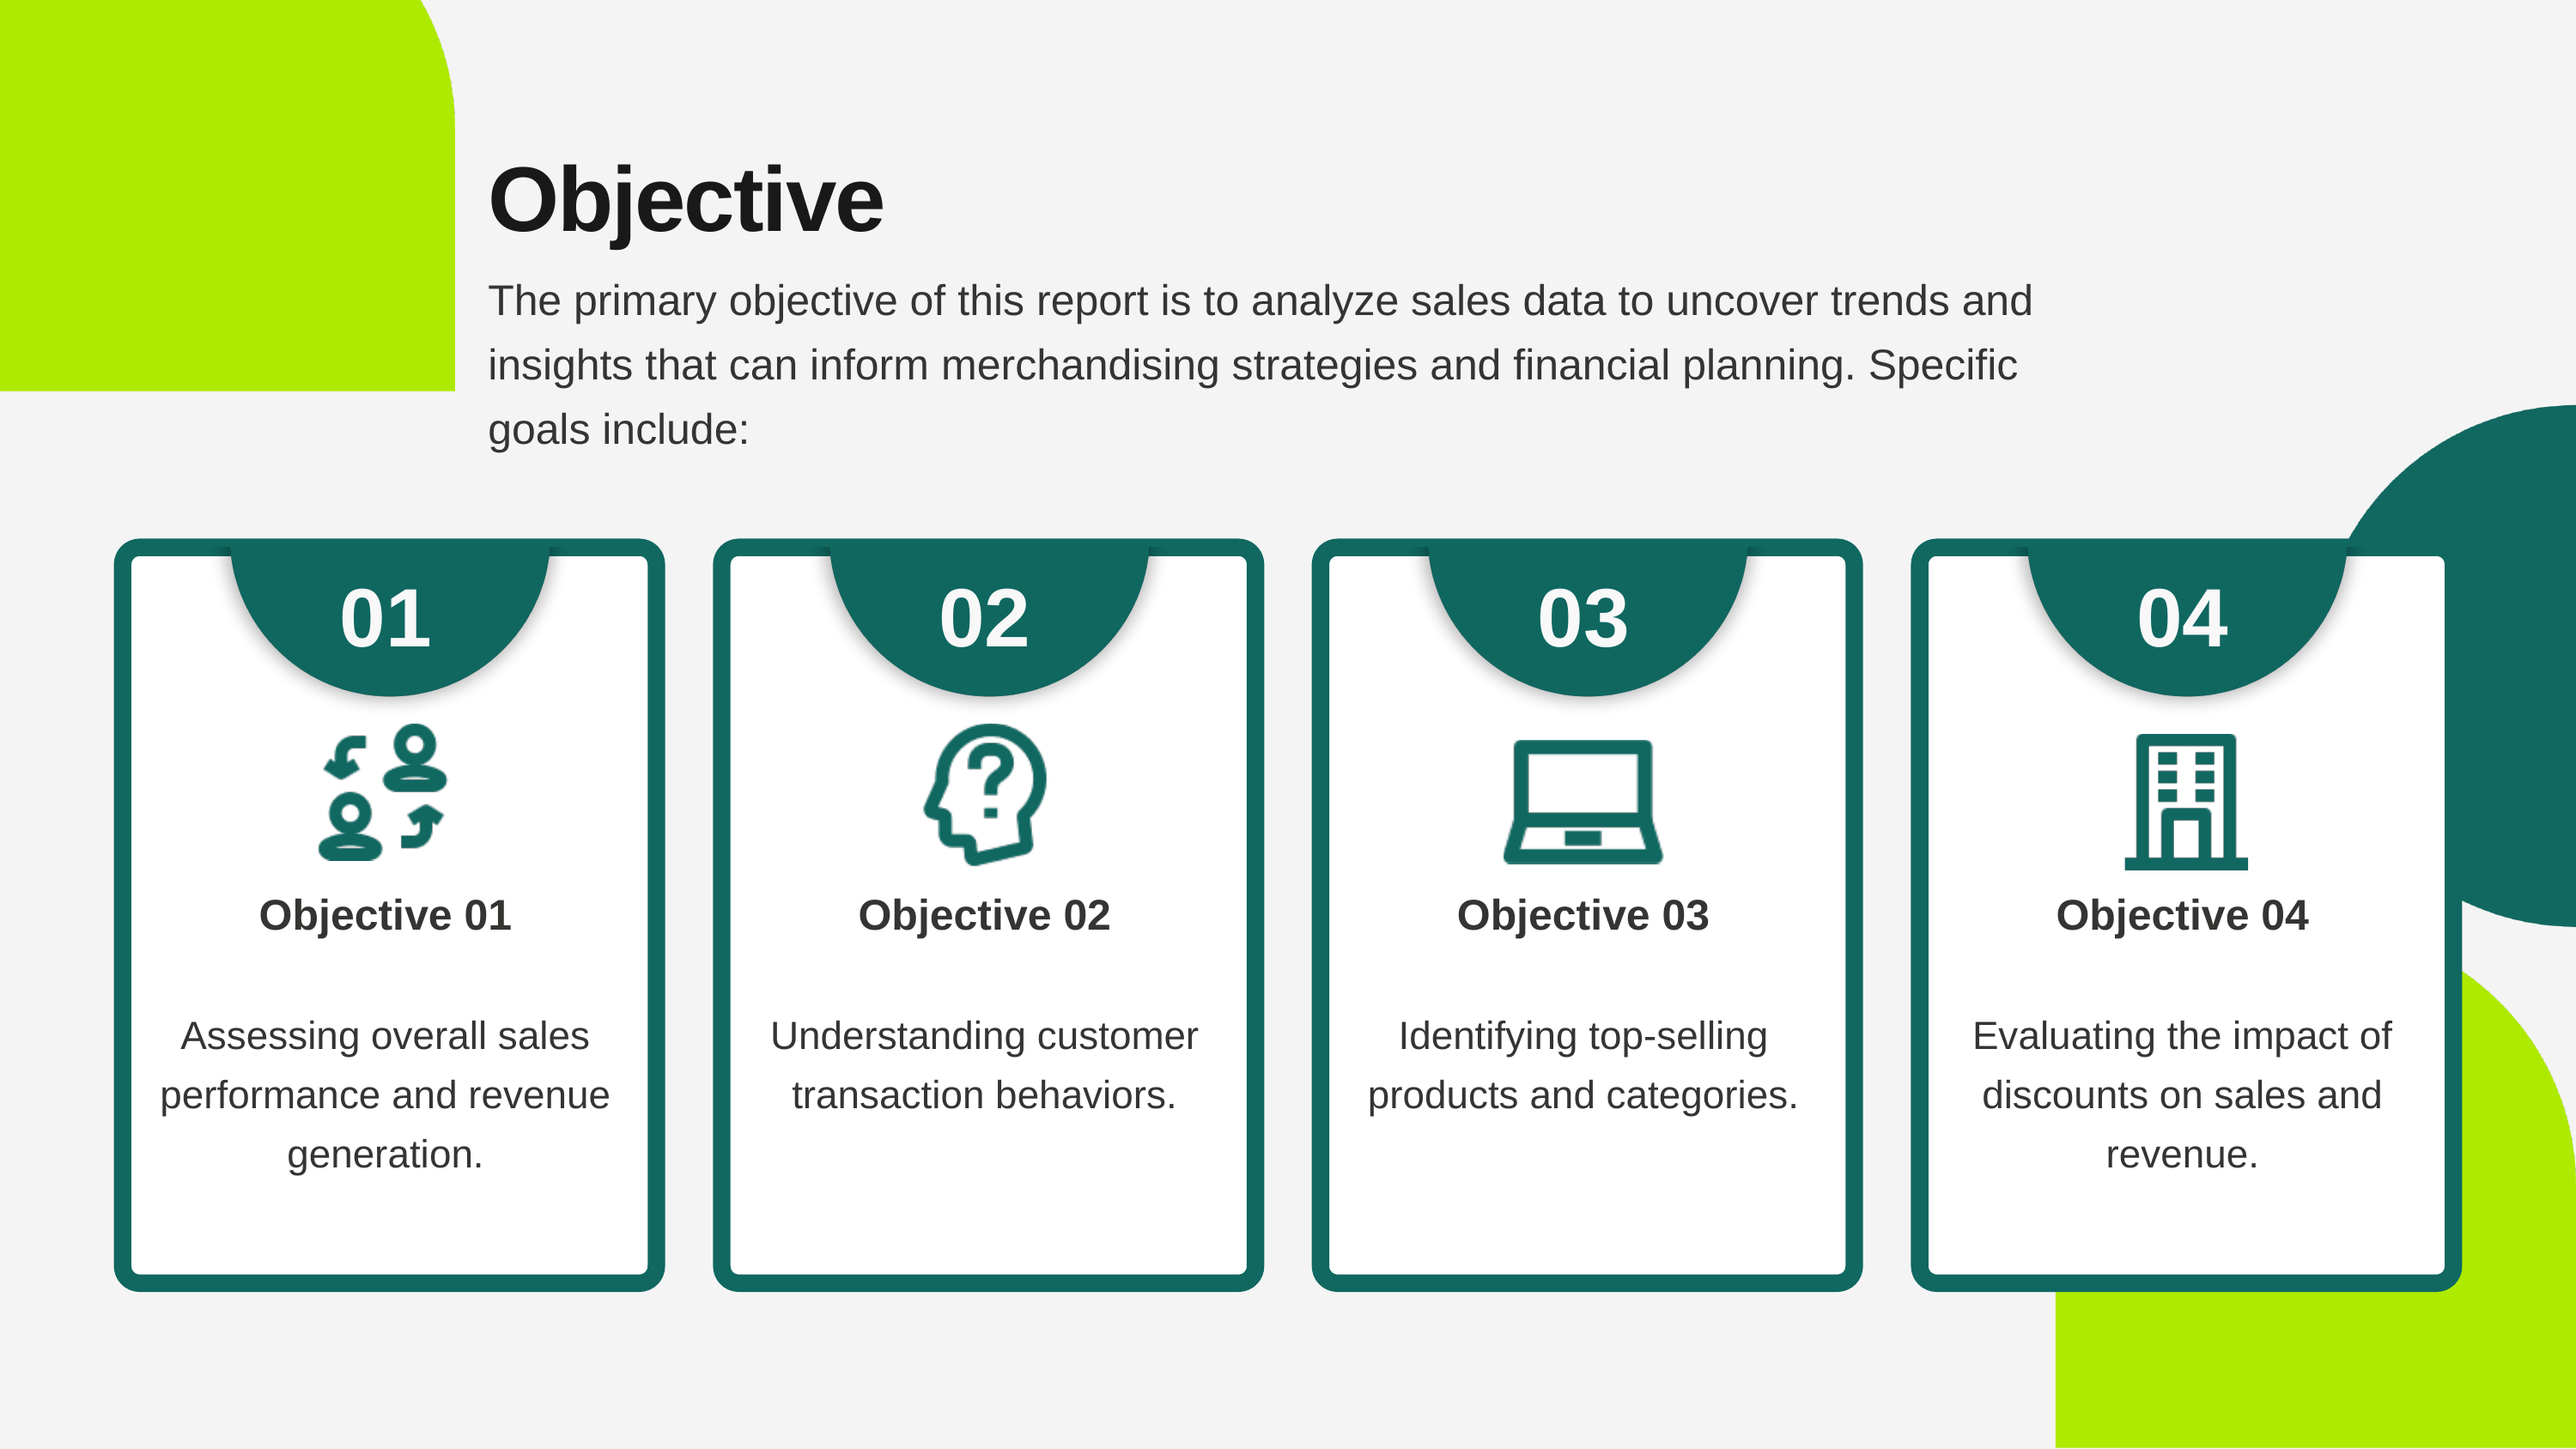

Objective
The primary objective of this report is to analyze sales data to uncover trends and insights that can inform merchandising strategies and financial planning. Specific goals include:

01
02
03
04

Objective 01
Objective 02
Objective 03
Objective 04
Assessing overall sales performance and revenue generation.
Understanding customer transaction behaviors.
Identifying top-selling products and categories.
Evaluating the impact of discounts on sales and revenue.